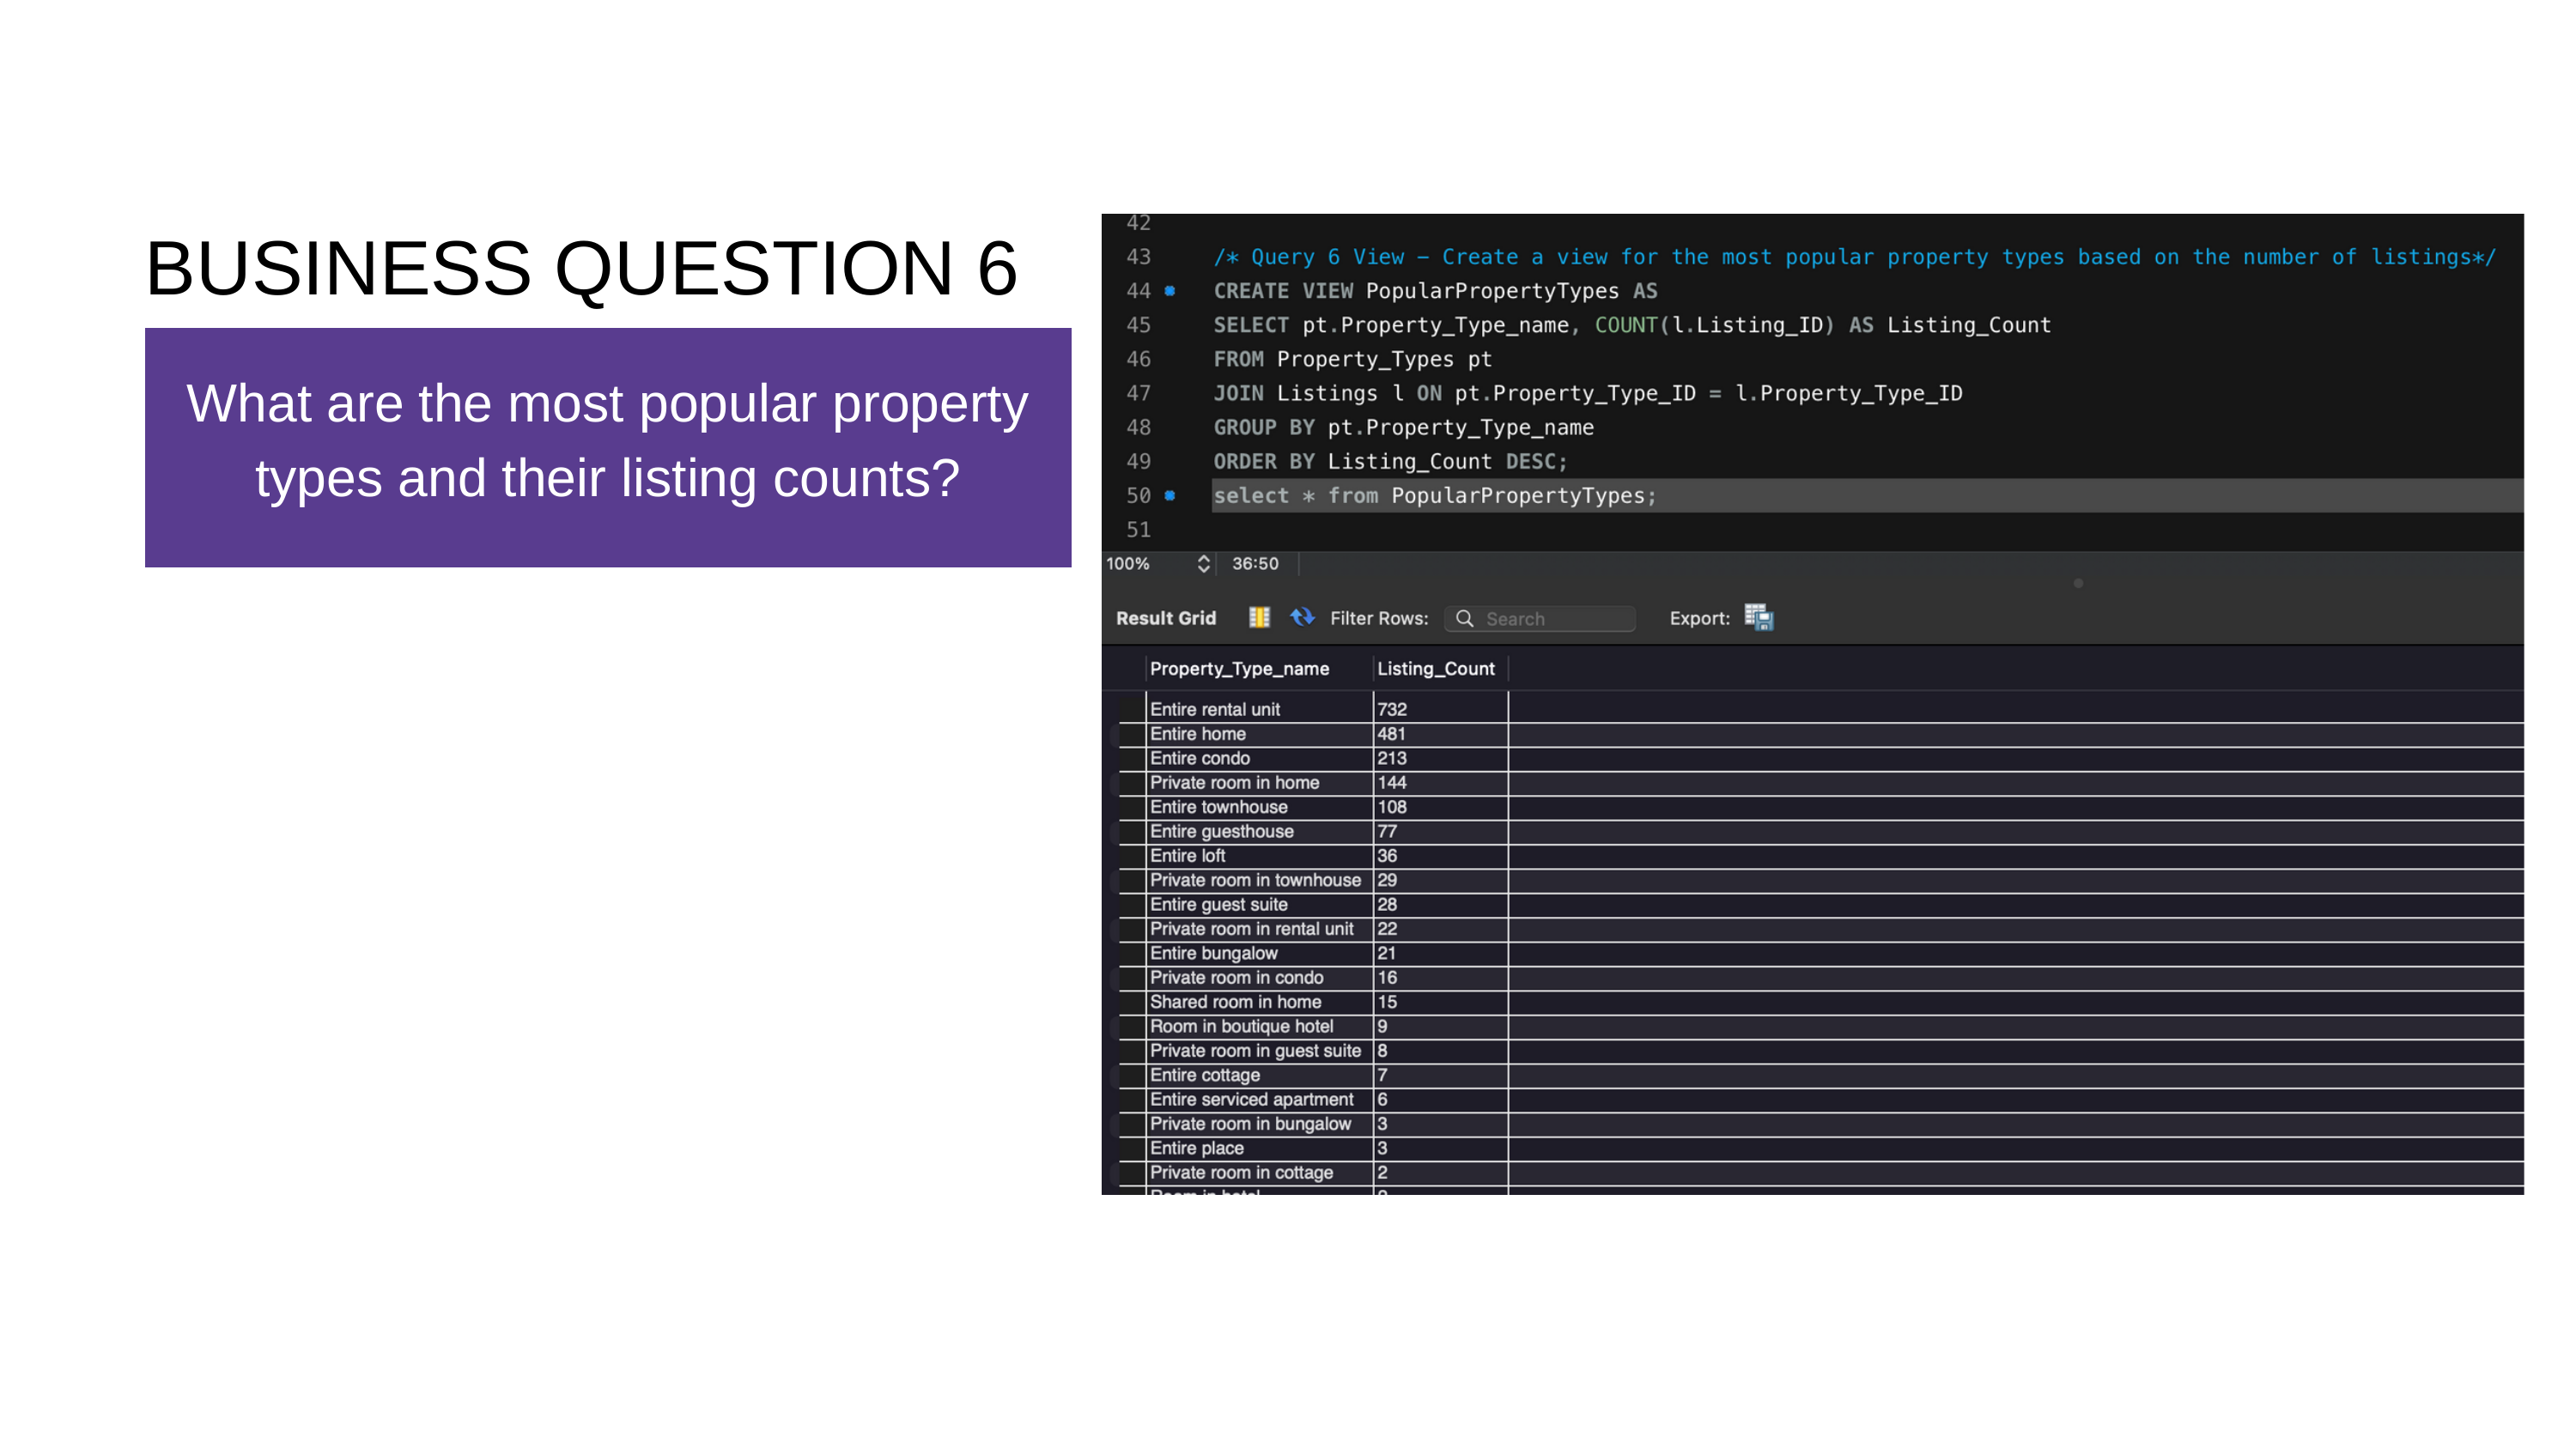

BUSINESS QUESTION 6

What are the most popular property types and their listing counts?